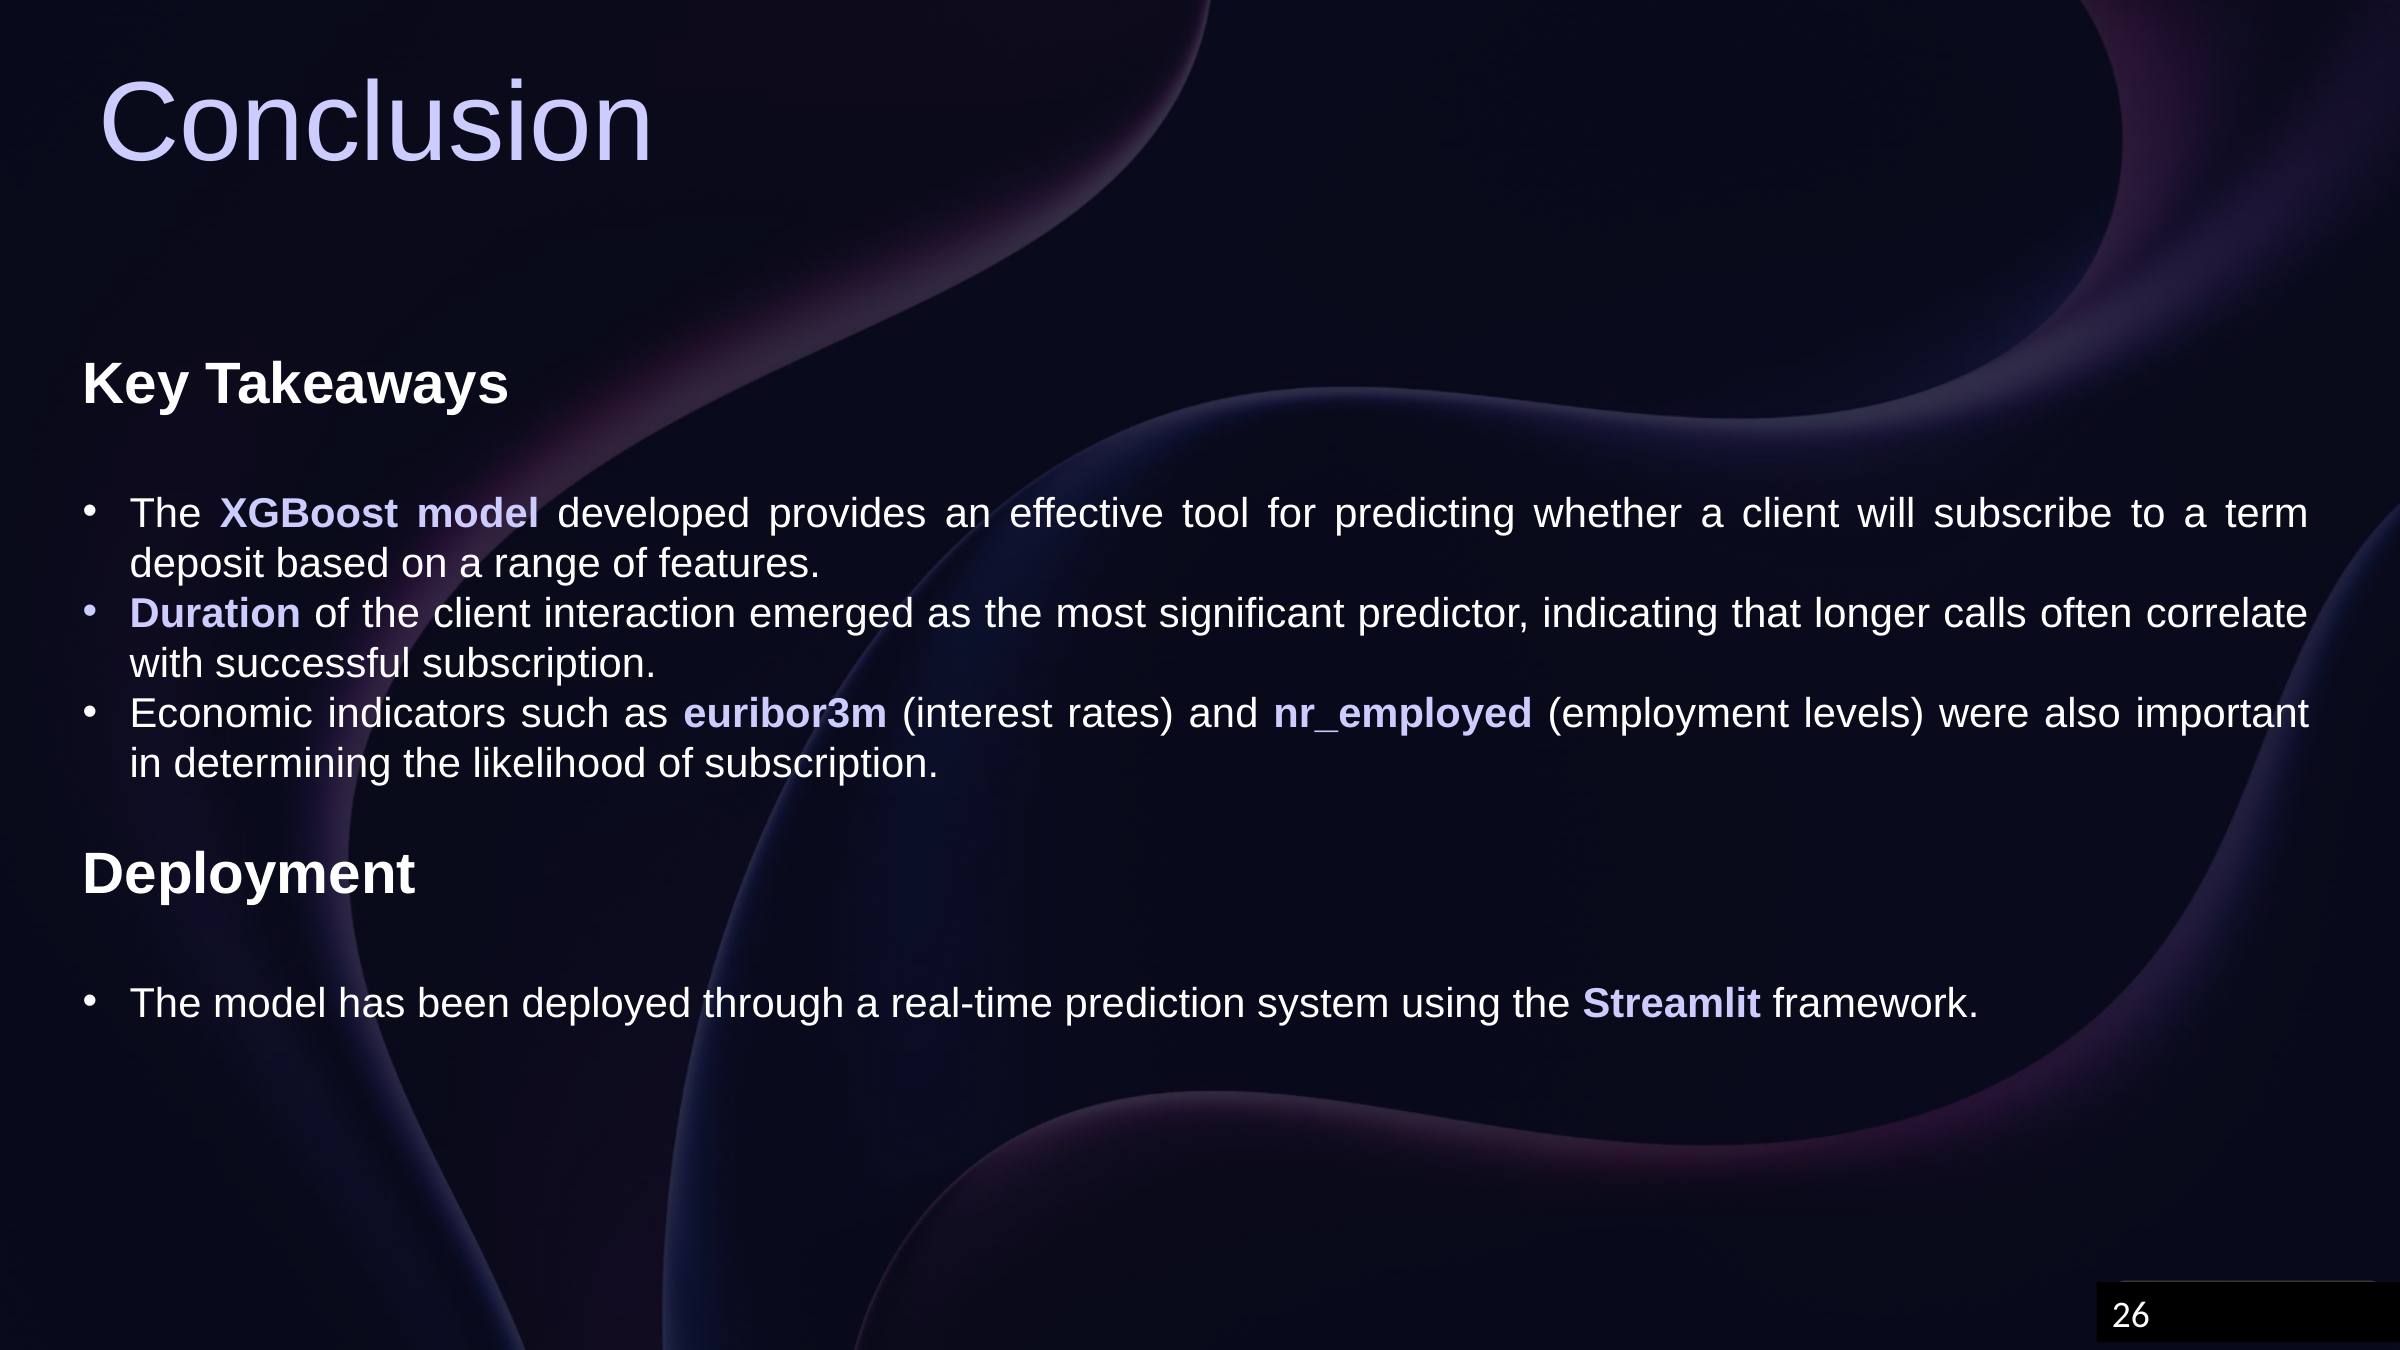

Conclusion
Key Takeaways

The XGBoost model developed provides an effective tool for predicting whether a client will subscribe to a term deposit based on a range of features.
Duration of the client interaction emerged as the most significant predictor, indicating that longer calls often correlate with successful subscription.
Economic indicators such as euribor3m (interest rates) and nr_employed (employment levels) were also important in determining the likelihood of subscription.

Deployment

The model has been deployed through a real-time prediction system using the Streamlit framework.
26